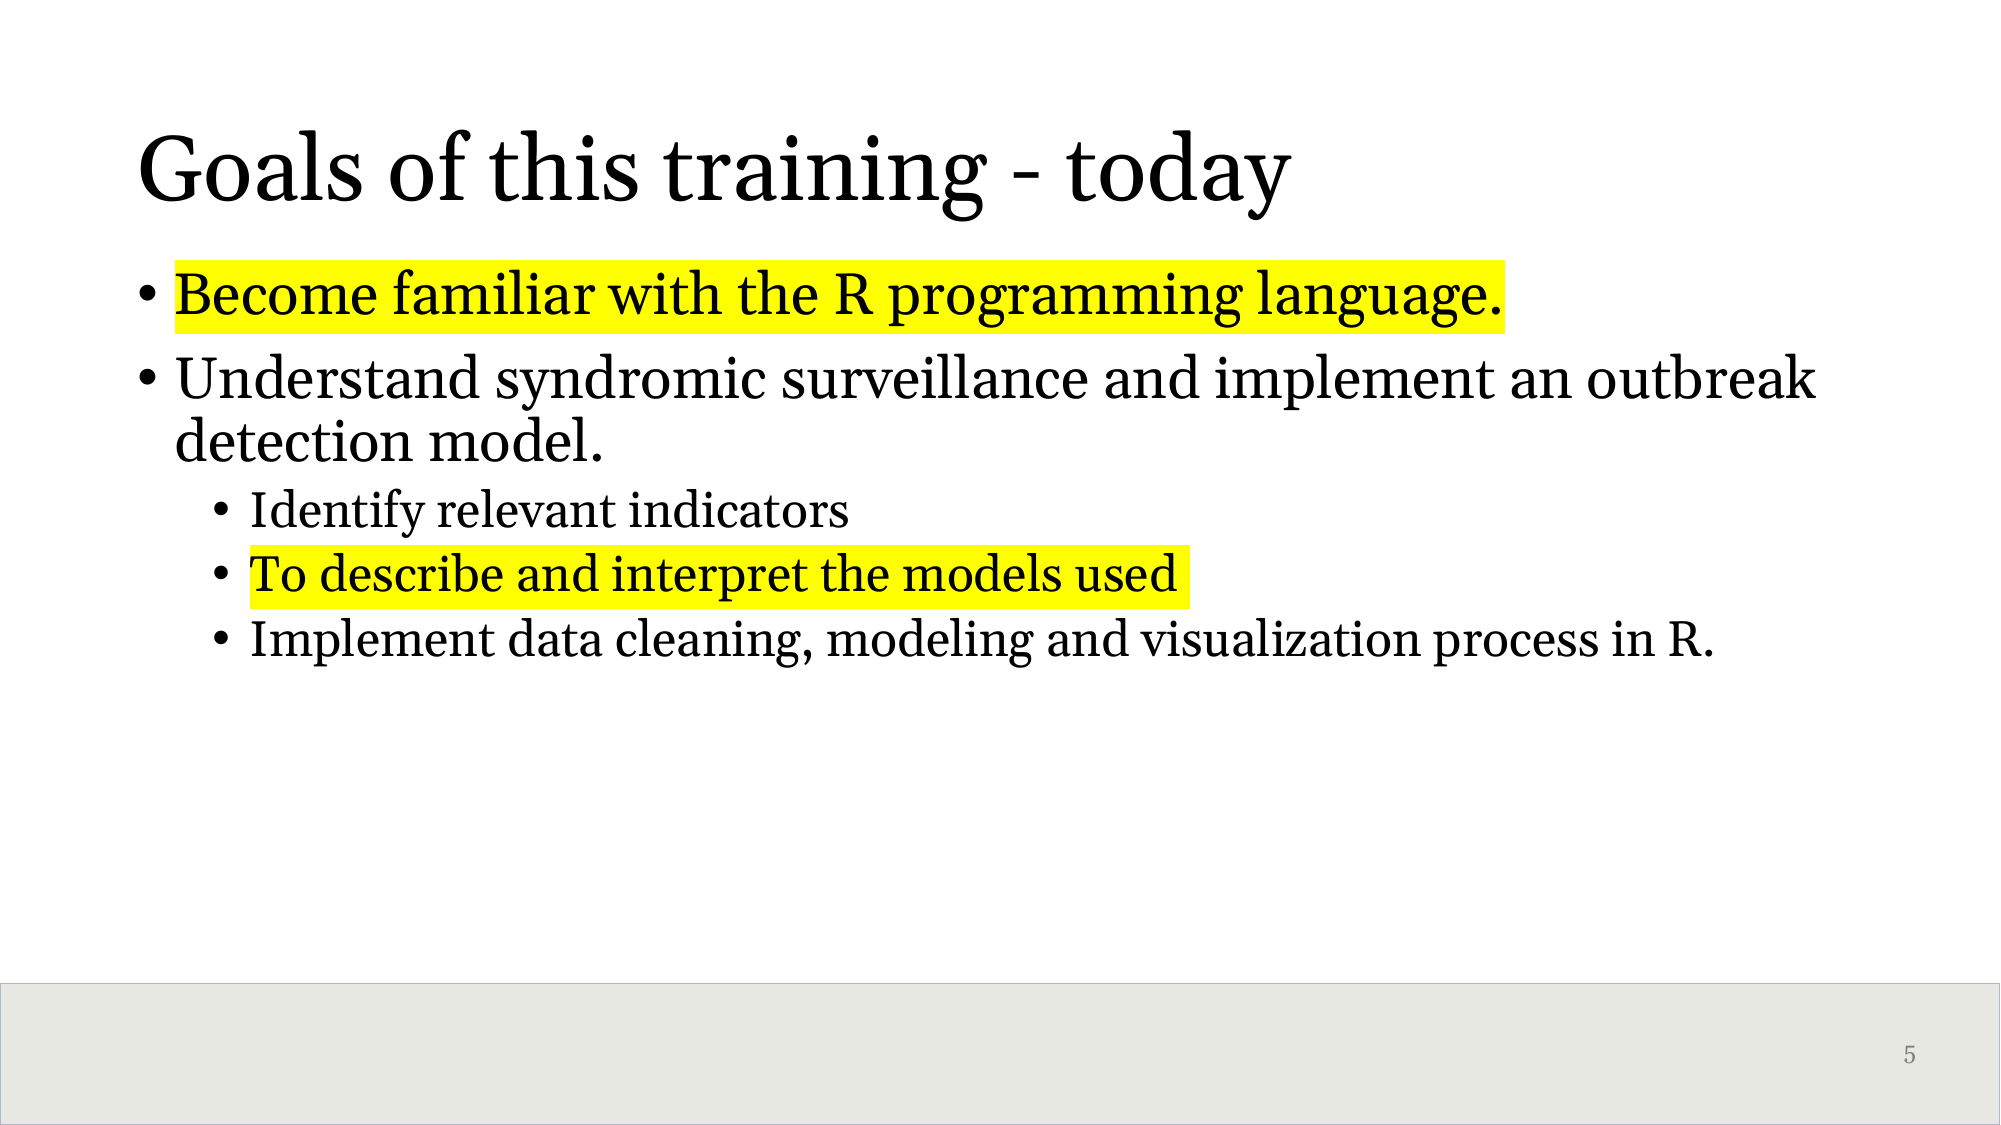

# Goals of this training - today
Become familiar with the R programming language.
Understand syndromic surveillance and implement an outbreak detection model.
Identify relevant indicators
To describe and interpret the models used
Implement data cleaning, modeling and visualization process in R.